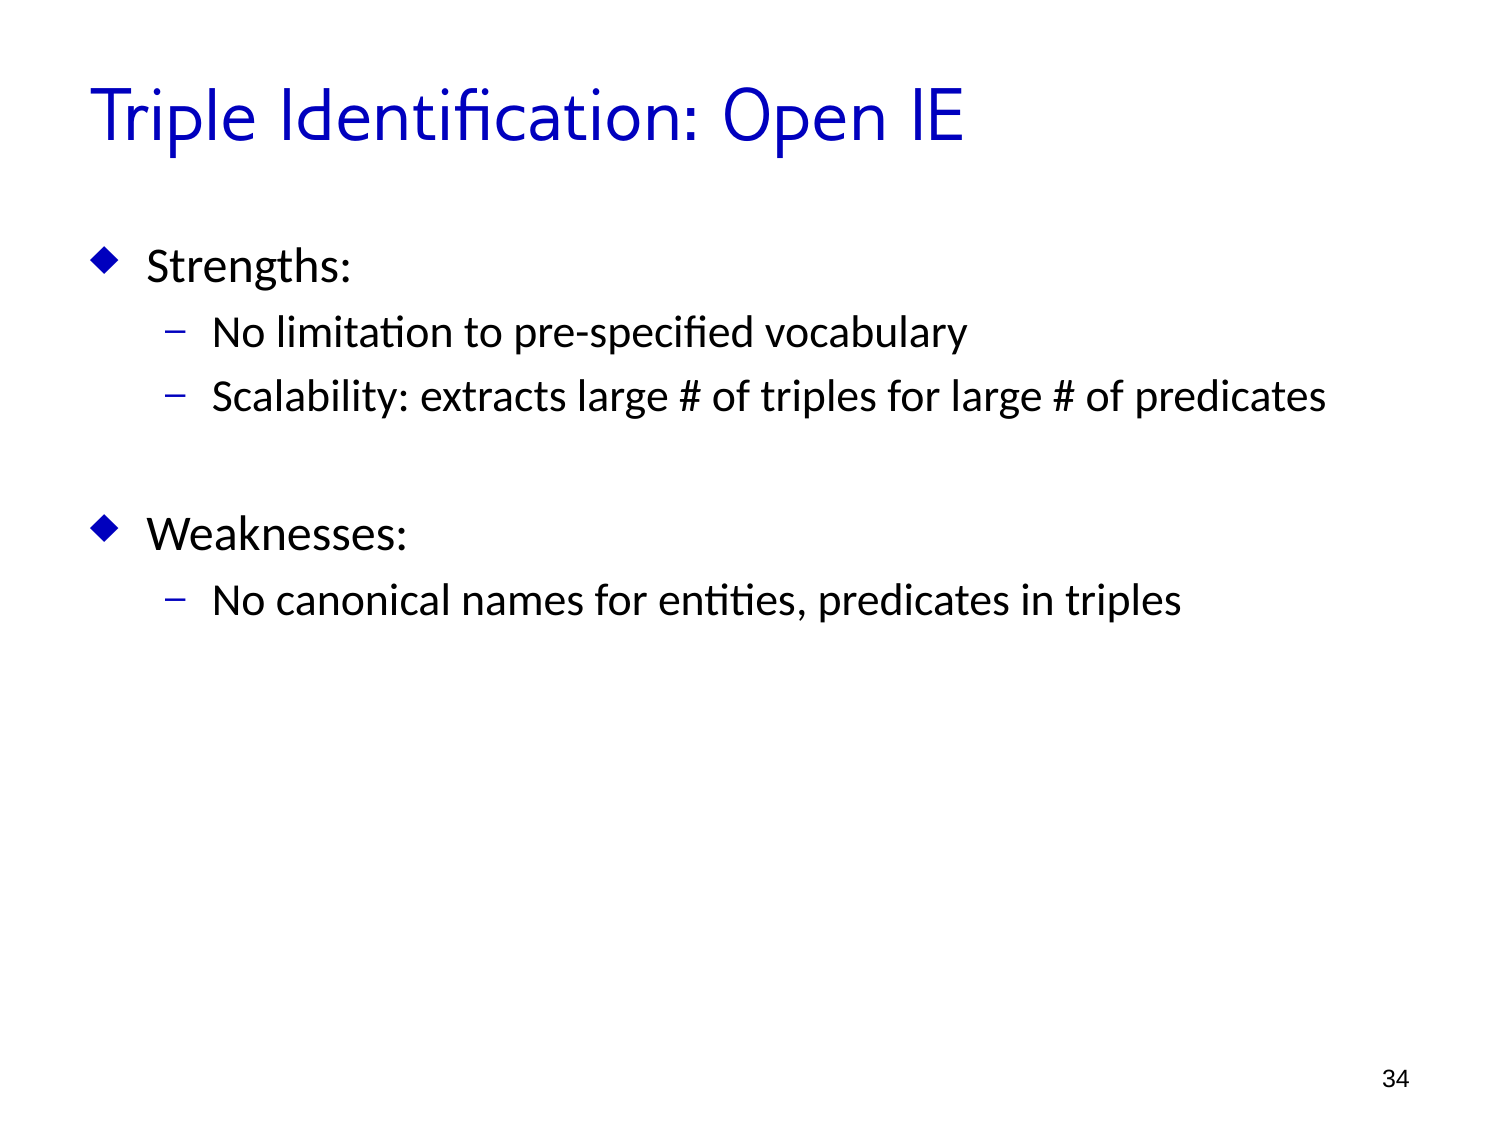

Triple Identification: Open IE
Strengths:
No limitation to pre-specified vocabulary
Scalability: extracts large # of triples for large # of predicates

Weaknesses:
No canonical names for entities, predicates in triples
34